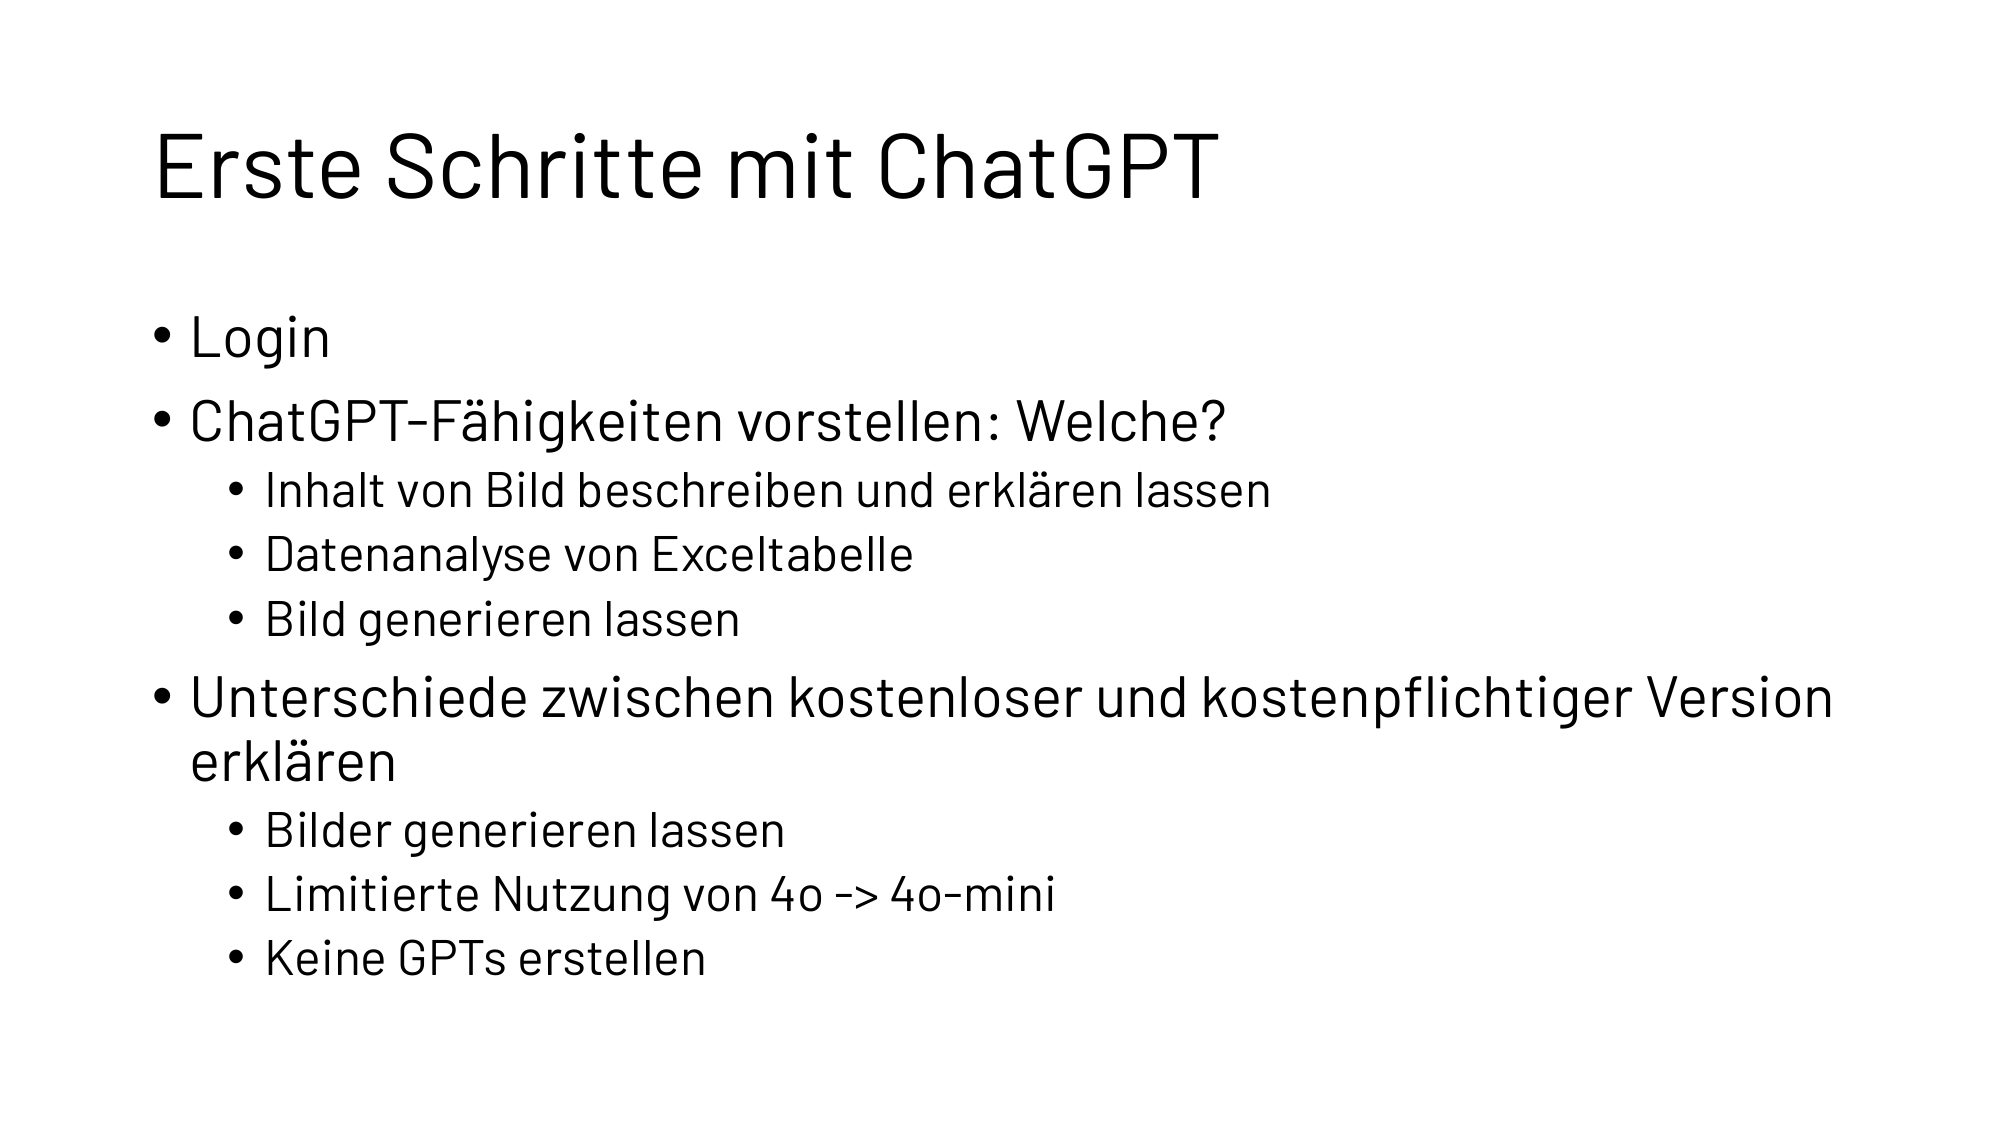

# Erste Schritte mit ChatGPT
Login
ChatGPT-Fähigkeiten vorstellen: Welche?
Inhalt von Bild beschreiben und erklären lassen
Datenanalyse von Exceltabelle
Bild generieren lassen
Unterschiede zwischen kostenloser und kostenpflichtiger Version erklären
Bilder generieren lassen
Limitierte Nutzung von 4o -> 4o-mini
Keine GPTs erstellen